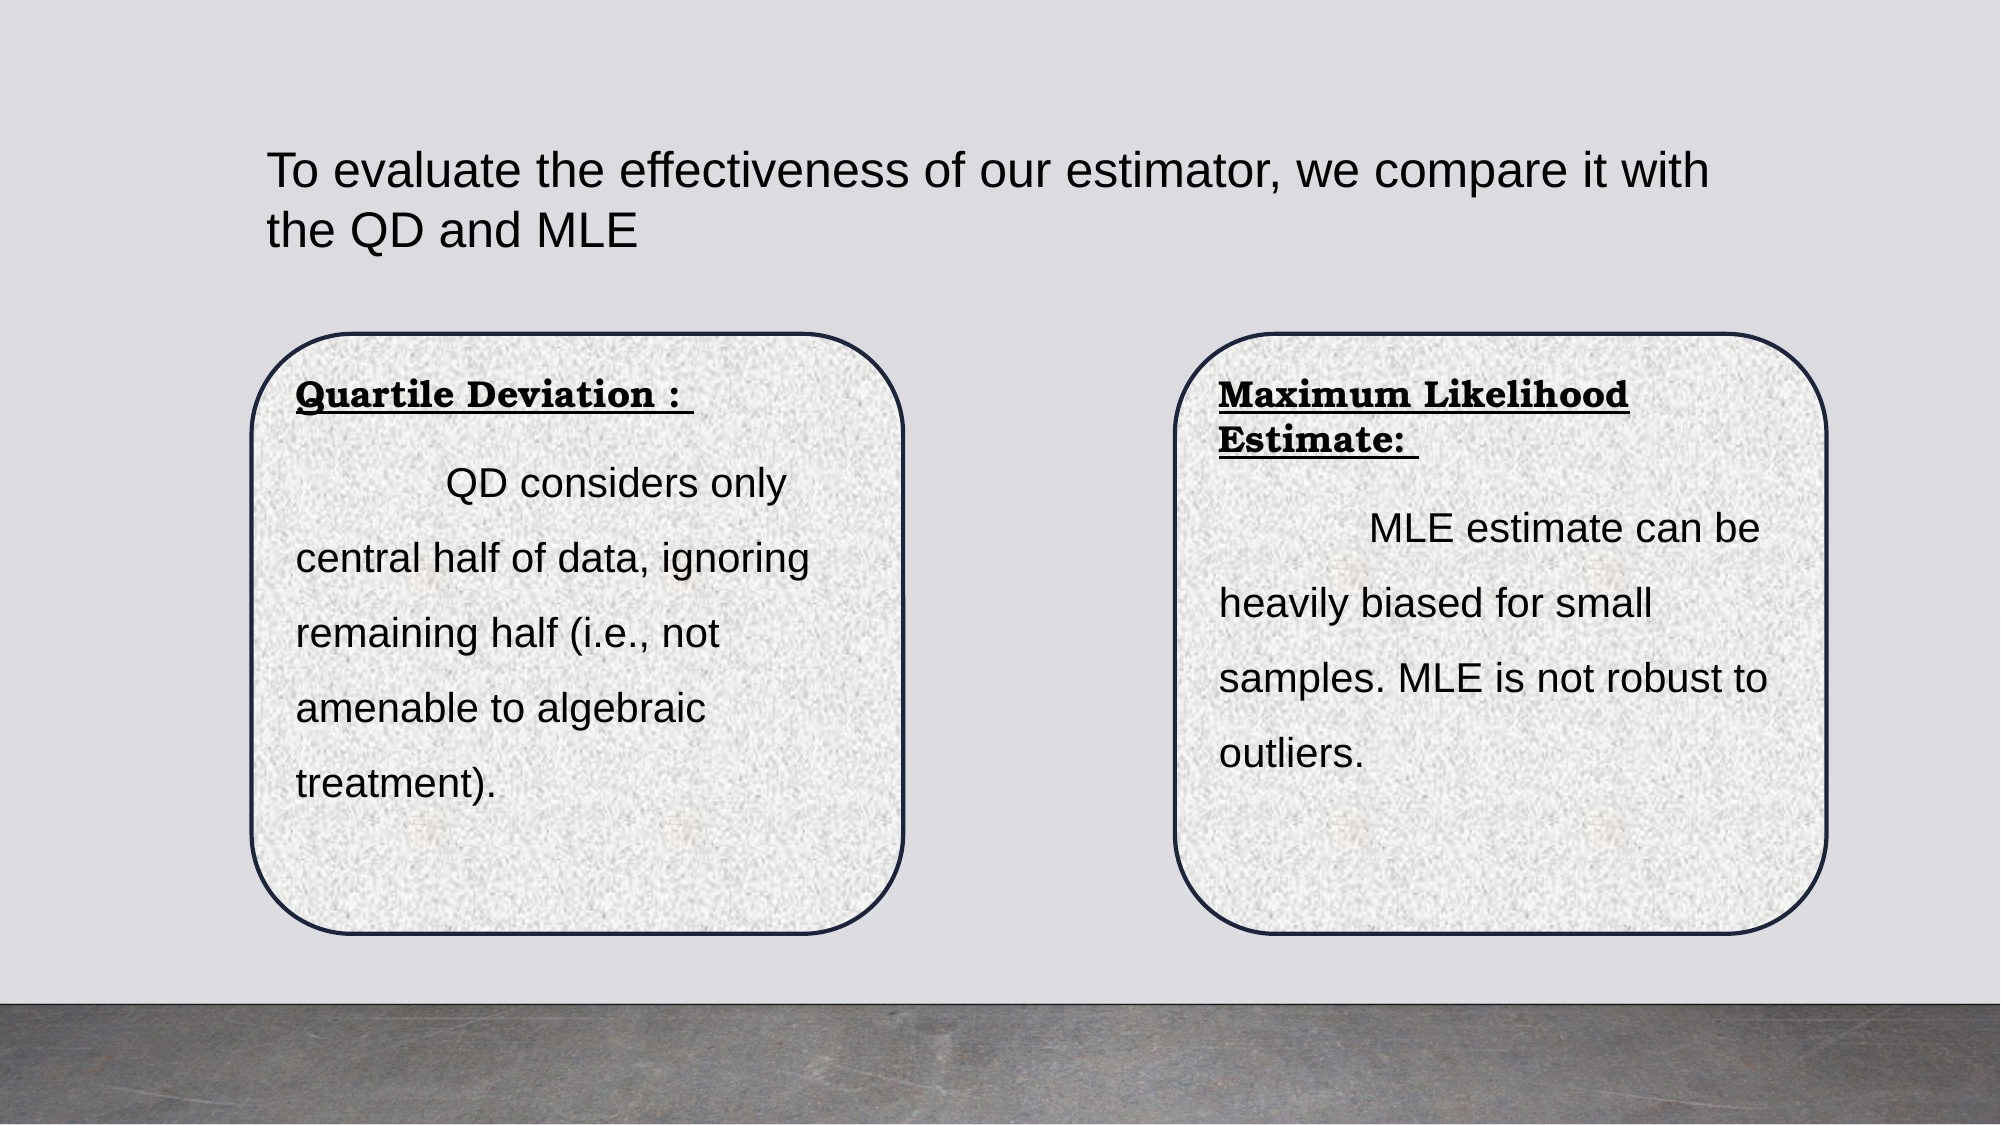

To evaluate the effectiveness of our estimator, we compare it with the QD and MLE
Quartile Deviation :

	QD considers only central half of data, ignoring remaining half (i.e., not amenable to algebraic treatment).
Maximum Likelihood Estimate:

	MLE estimate can be heavily biased for small
samples. MLE is not robust to outliers.